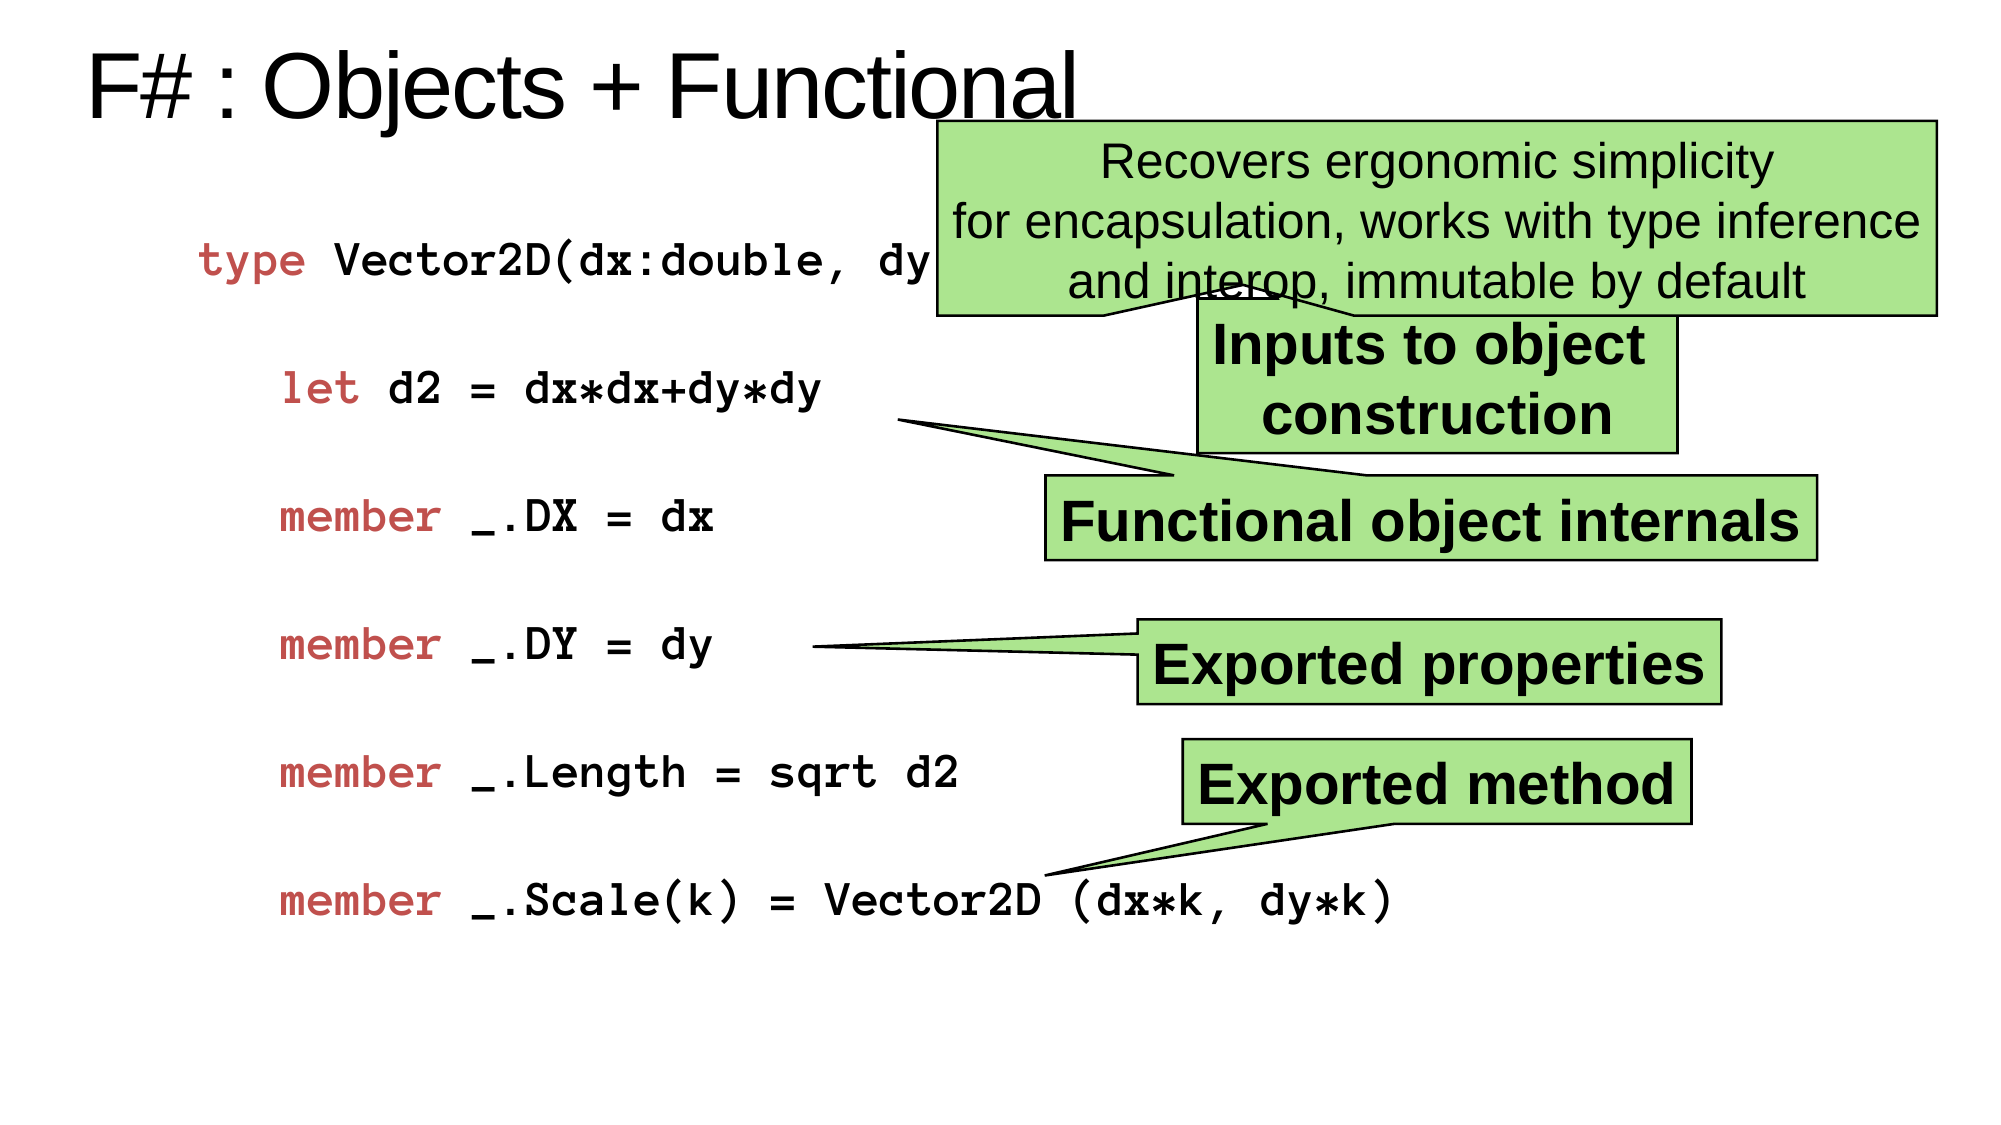

# F# : Objects + Functional  ️
Recovers ergonomic simplicity
for encapsulation, works with type inference
and interop, immutable by default
type Vector2D(dx:double, dy:double) =

   let d2 = dx*dx+dy*dy

   member _.DX = dx

   member _.DY = dy

   member _.Length = sqrt d2

   member _.Scale(k) = Vector2D (dx*k, dy*k)
Inputs to object
construction
Functional object internals
Exported properties
Exported method